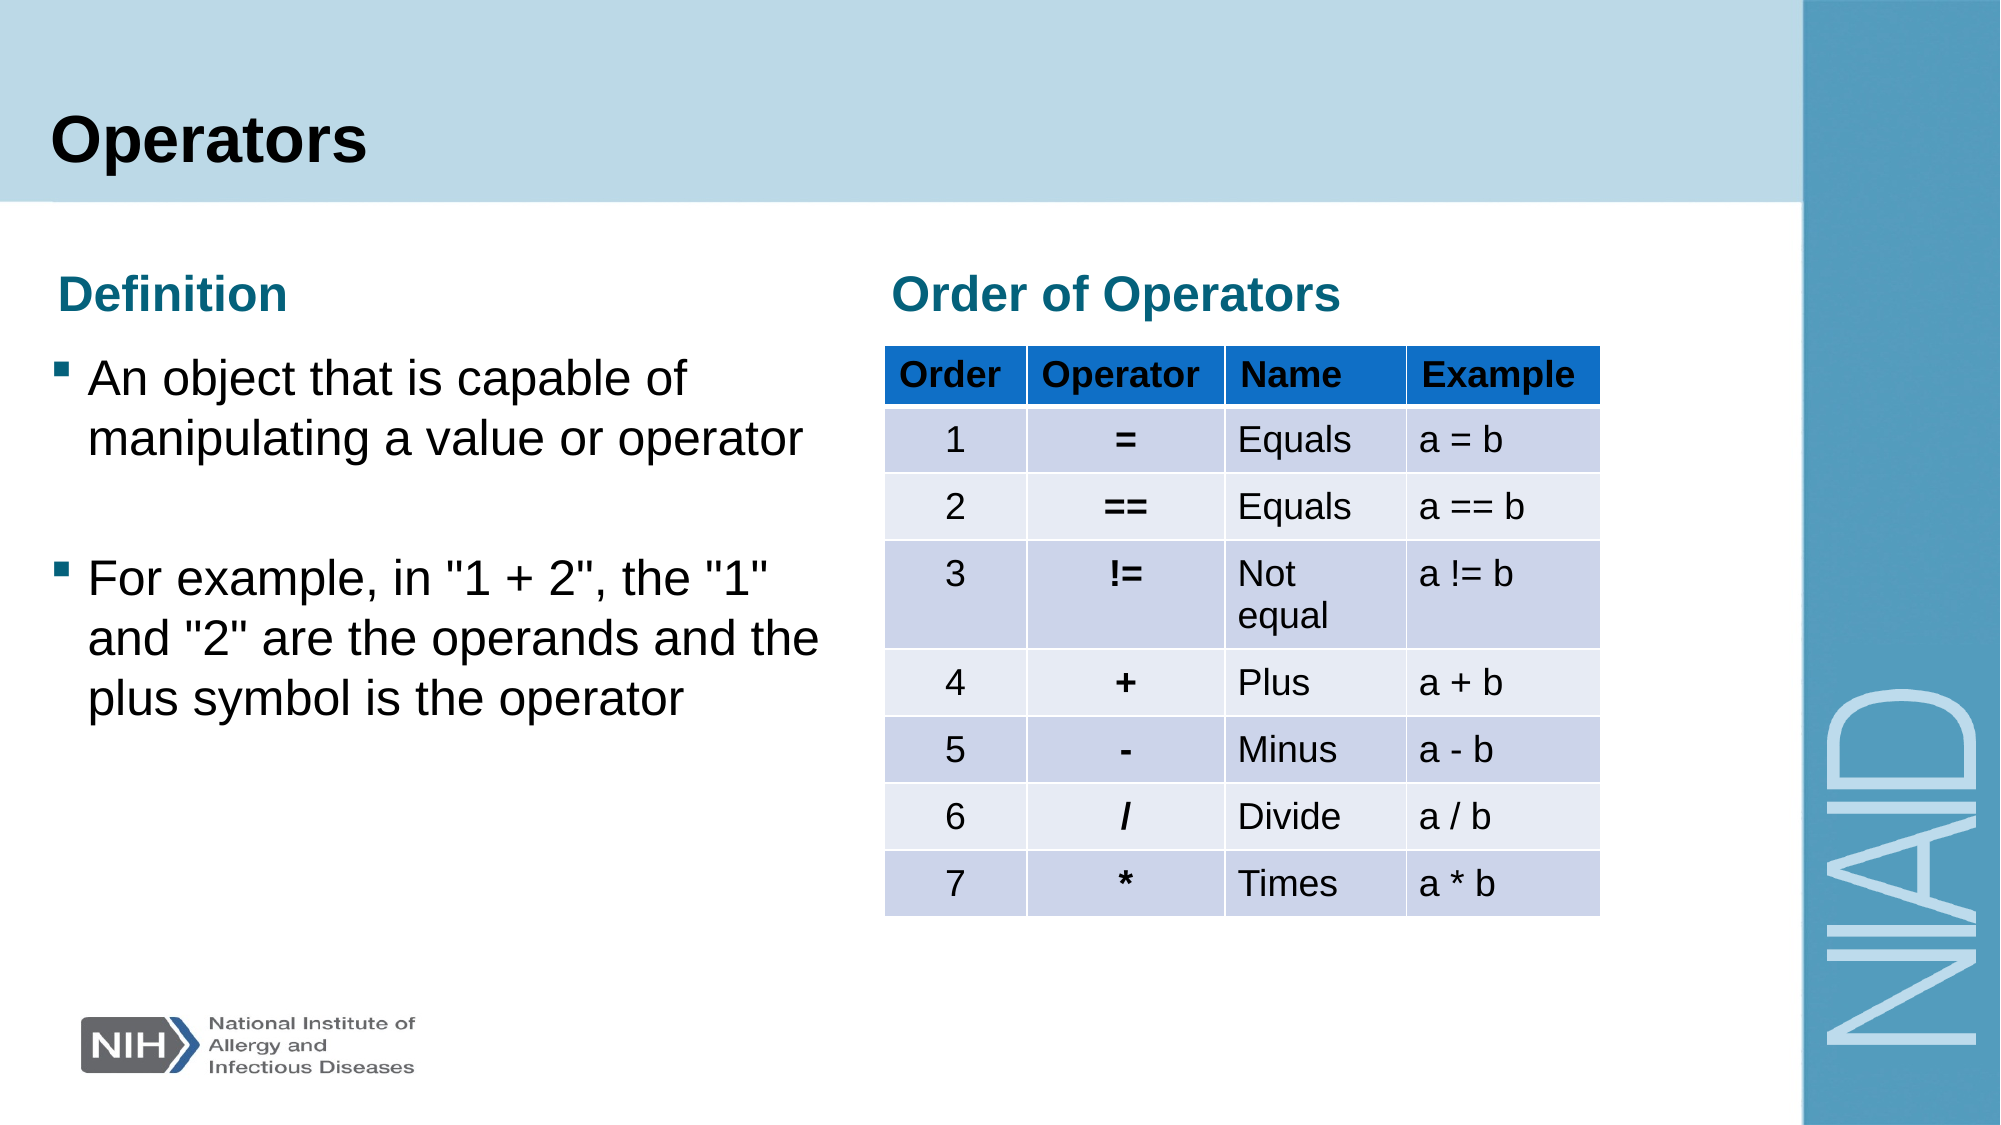

# Operators
Definition
Order of Operators
| Order | Operator | Name | Example |
| --- | --- | --- | --- |
| 1 | = | Equals | a = b |
| 2 | == | Equals | a == b |
| 3 | != | Not equal | a != b |
| 4 | + | Plus | a + b |
| 5 | - | Minus | a - b |
| 6 | / | Divide | a / b |
| 7 | \* | Times | a \* b |
An object that is capable of manipulating a value or operator

For example, in "1 + 2", the "1" and "2" are the operands and the plus symbol is the operator